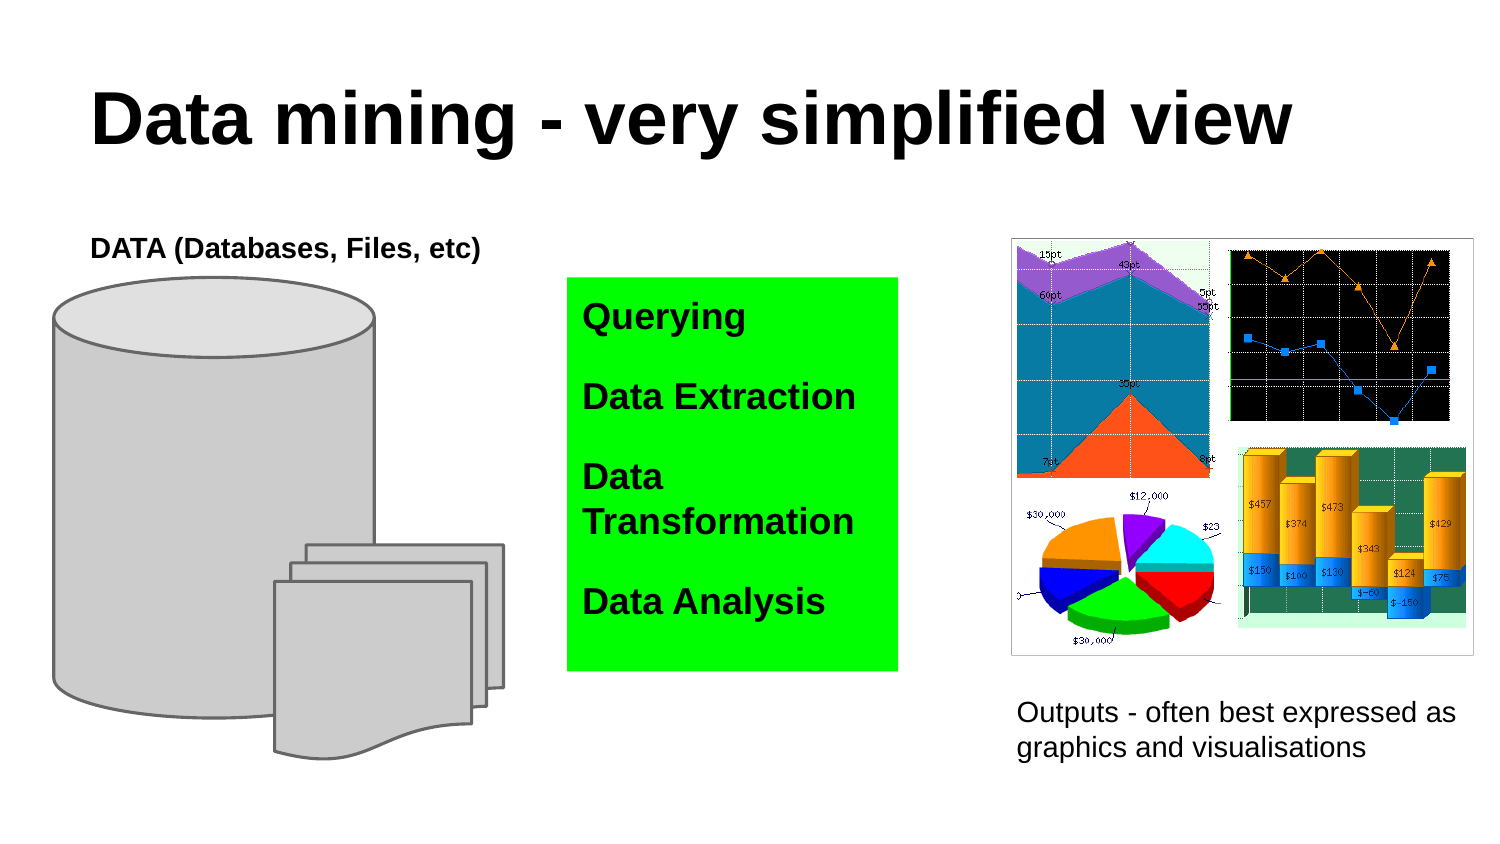

# Data mining - very simplified view
DATA (Databases, Files, etc)

Querying

Data Extraction

Data Transformation

Data Analysis

Outputs - often best expressed as graphics and visualisations